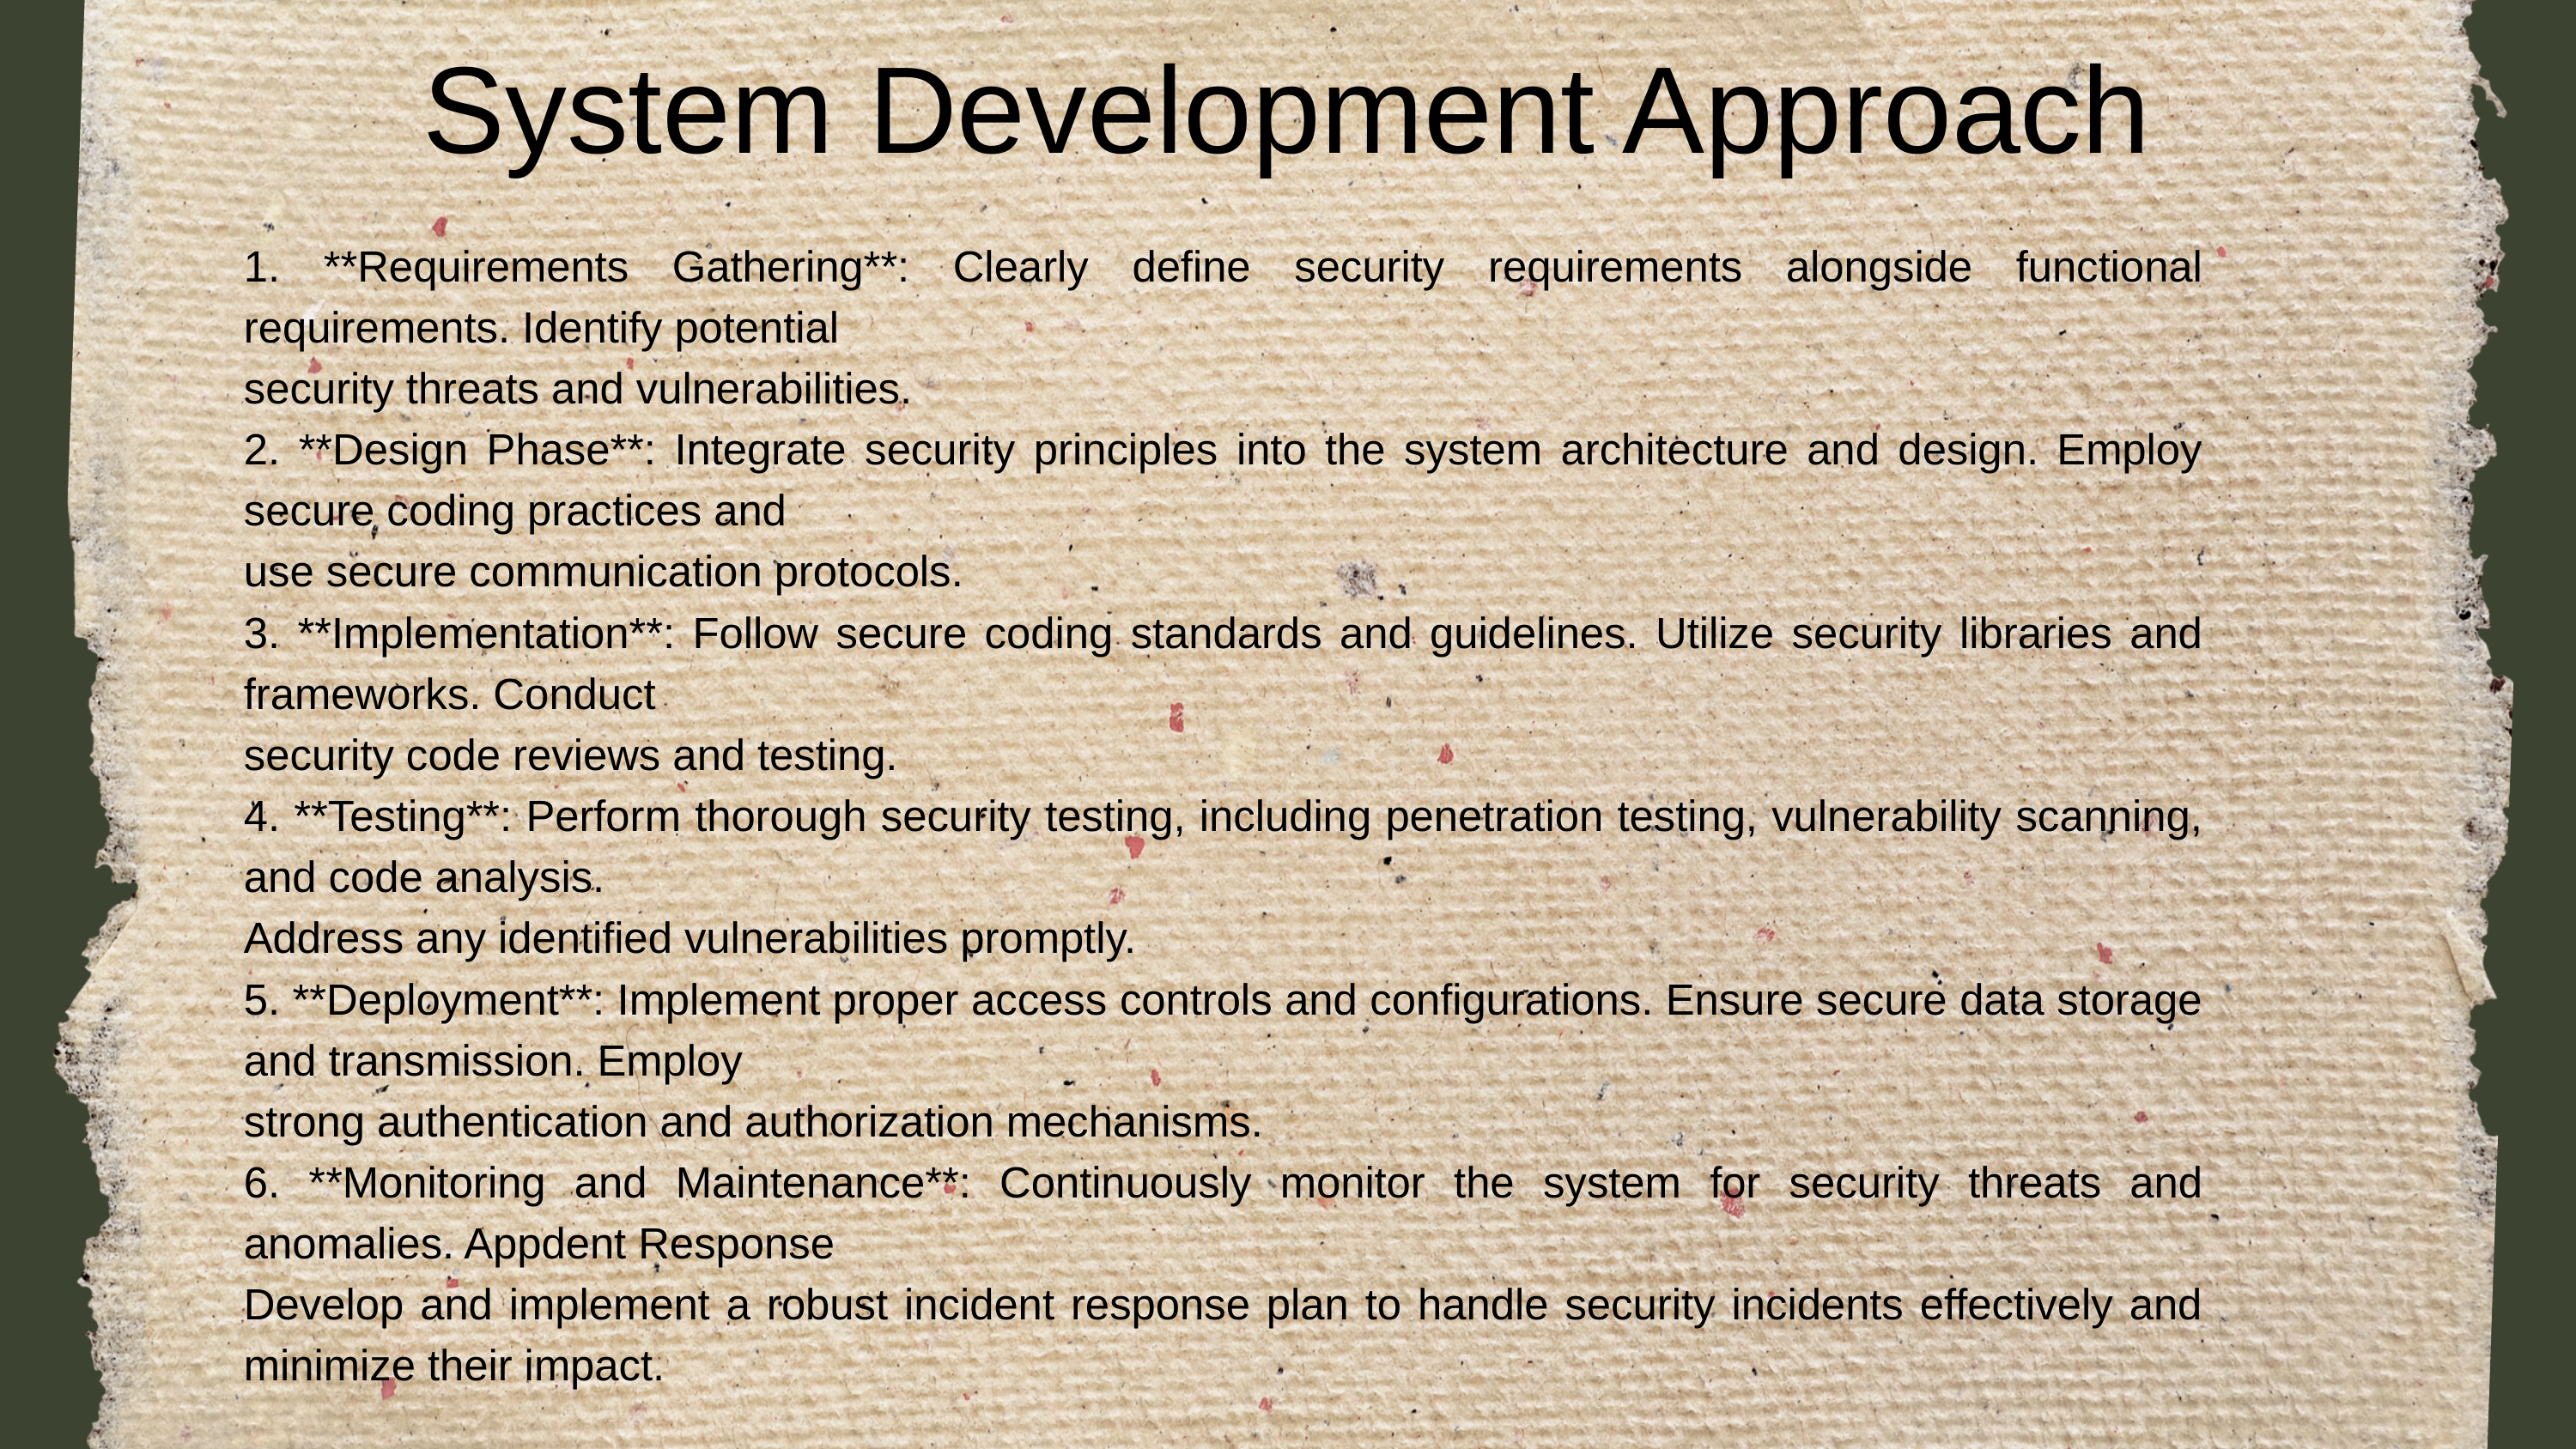

System Development Approach

1. **Requirements Gathering**: Clearly define security requirements alongside functional requirements. Identify potential
security threats and vulnerabilities.
2. **Design Phase**: Integrate security principles into the system architecture and design. Employ secure coding practices and
use secure communication protocols.
3. **Implementation**: Follow secure coding standards and guidelines. Utilize security libraries and frameworks. Conduct
security code reviews and testing.
4. **Testing**: Perform thorough security testing, including penetration testing, vulnerability scanning, and code analysis.
Address any identified vulnerabilities promptly.
5. **Deployment**: Implement proper access controls and configurations. Ensure secure data storage and transmission. Employ
strong authentication and authorization mechanisms.
6. **Monitoring and Maintenance**: Continuously monitor the system for security threats and anomalies. Appdent Response
Develop and implement a robust incident response plan to handle security incidents effectively and minimize their impact.